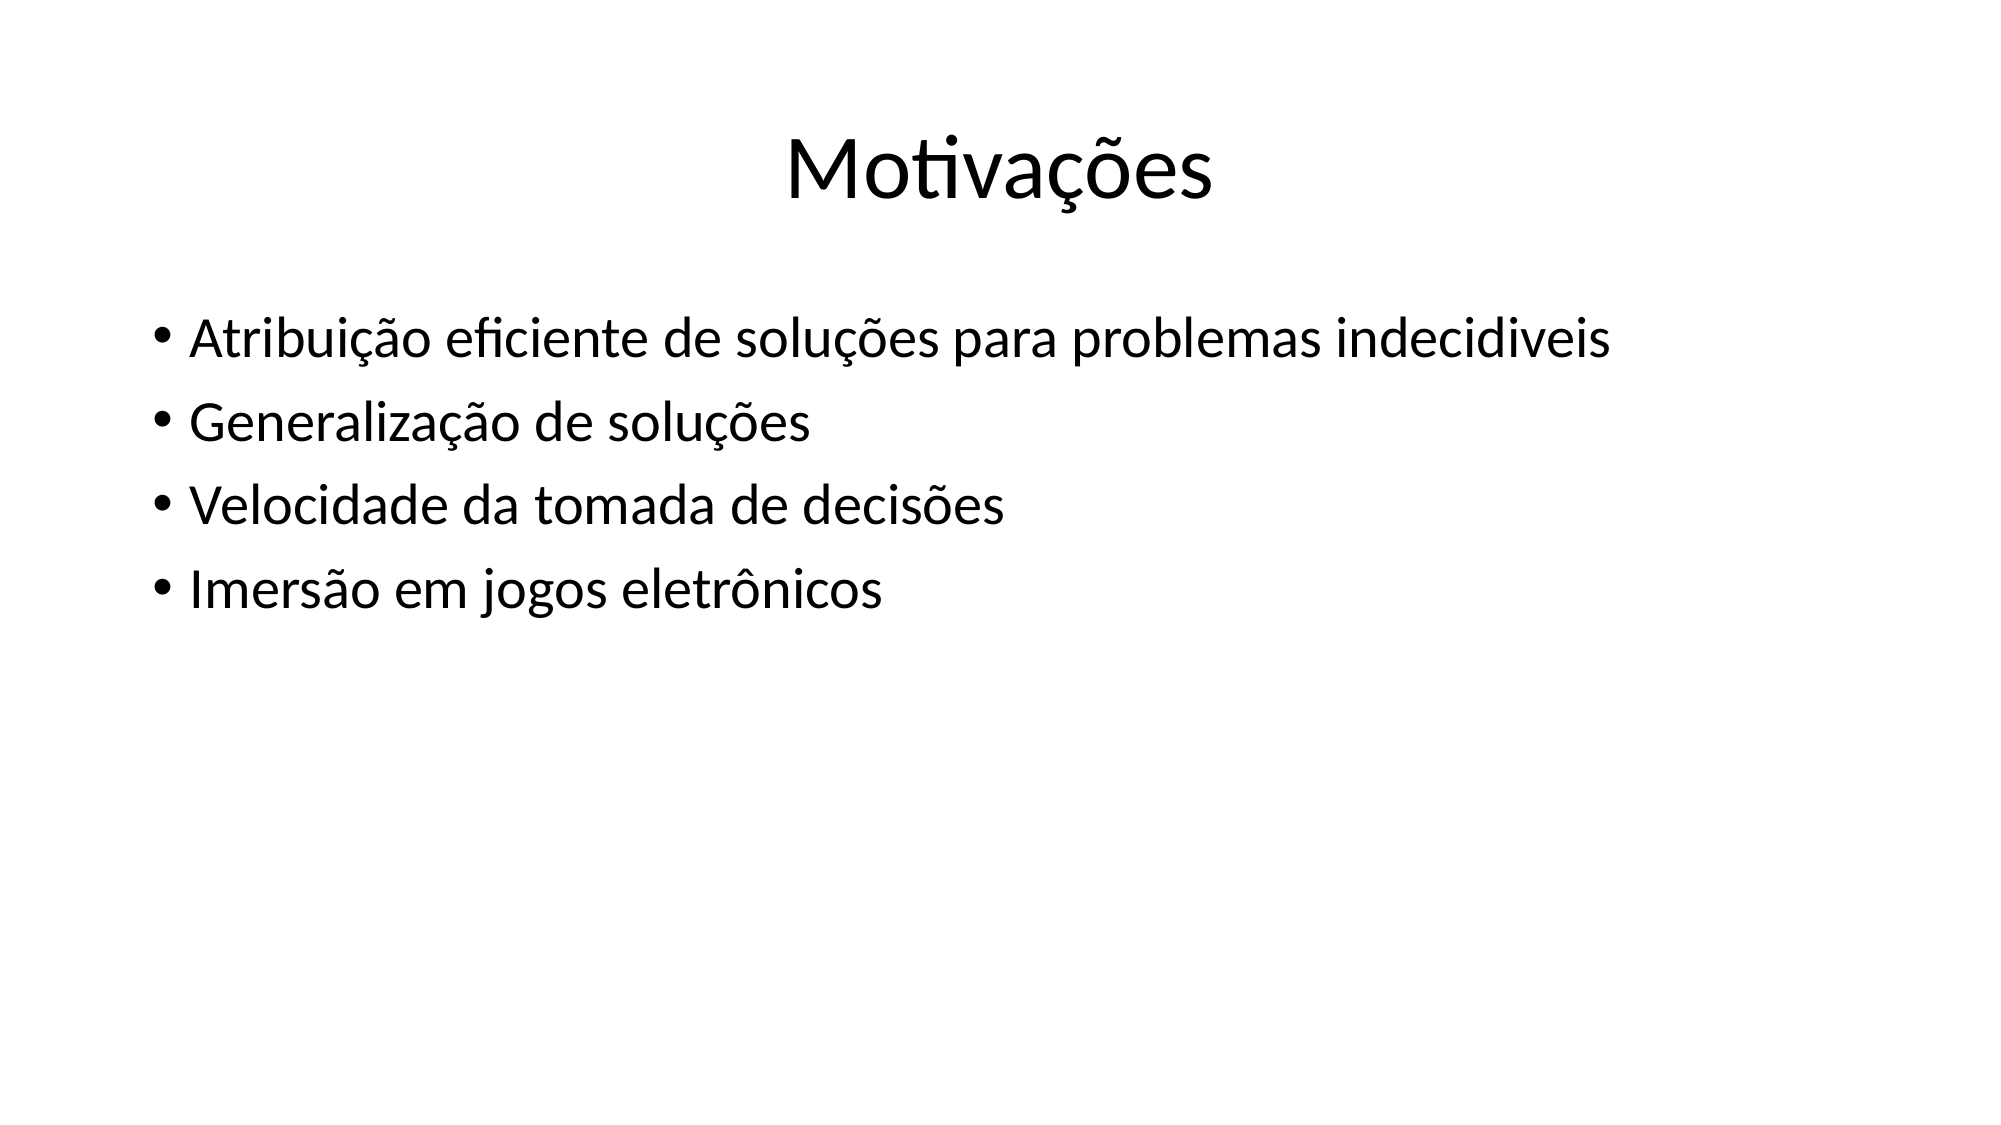

# Motivações
Atribuição eficiente de soluções para problemas indecidiveis
Generalização de soluções
Velocidade da tomada de decisões
Imersão em jogos eletrônicos